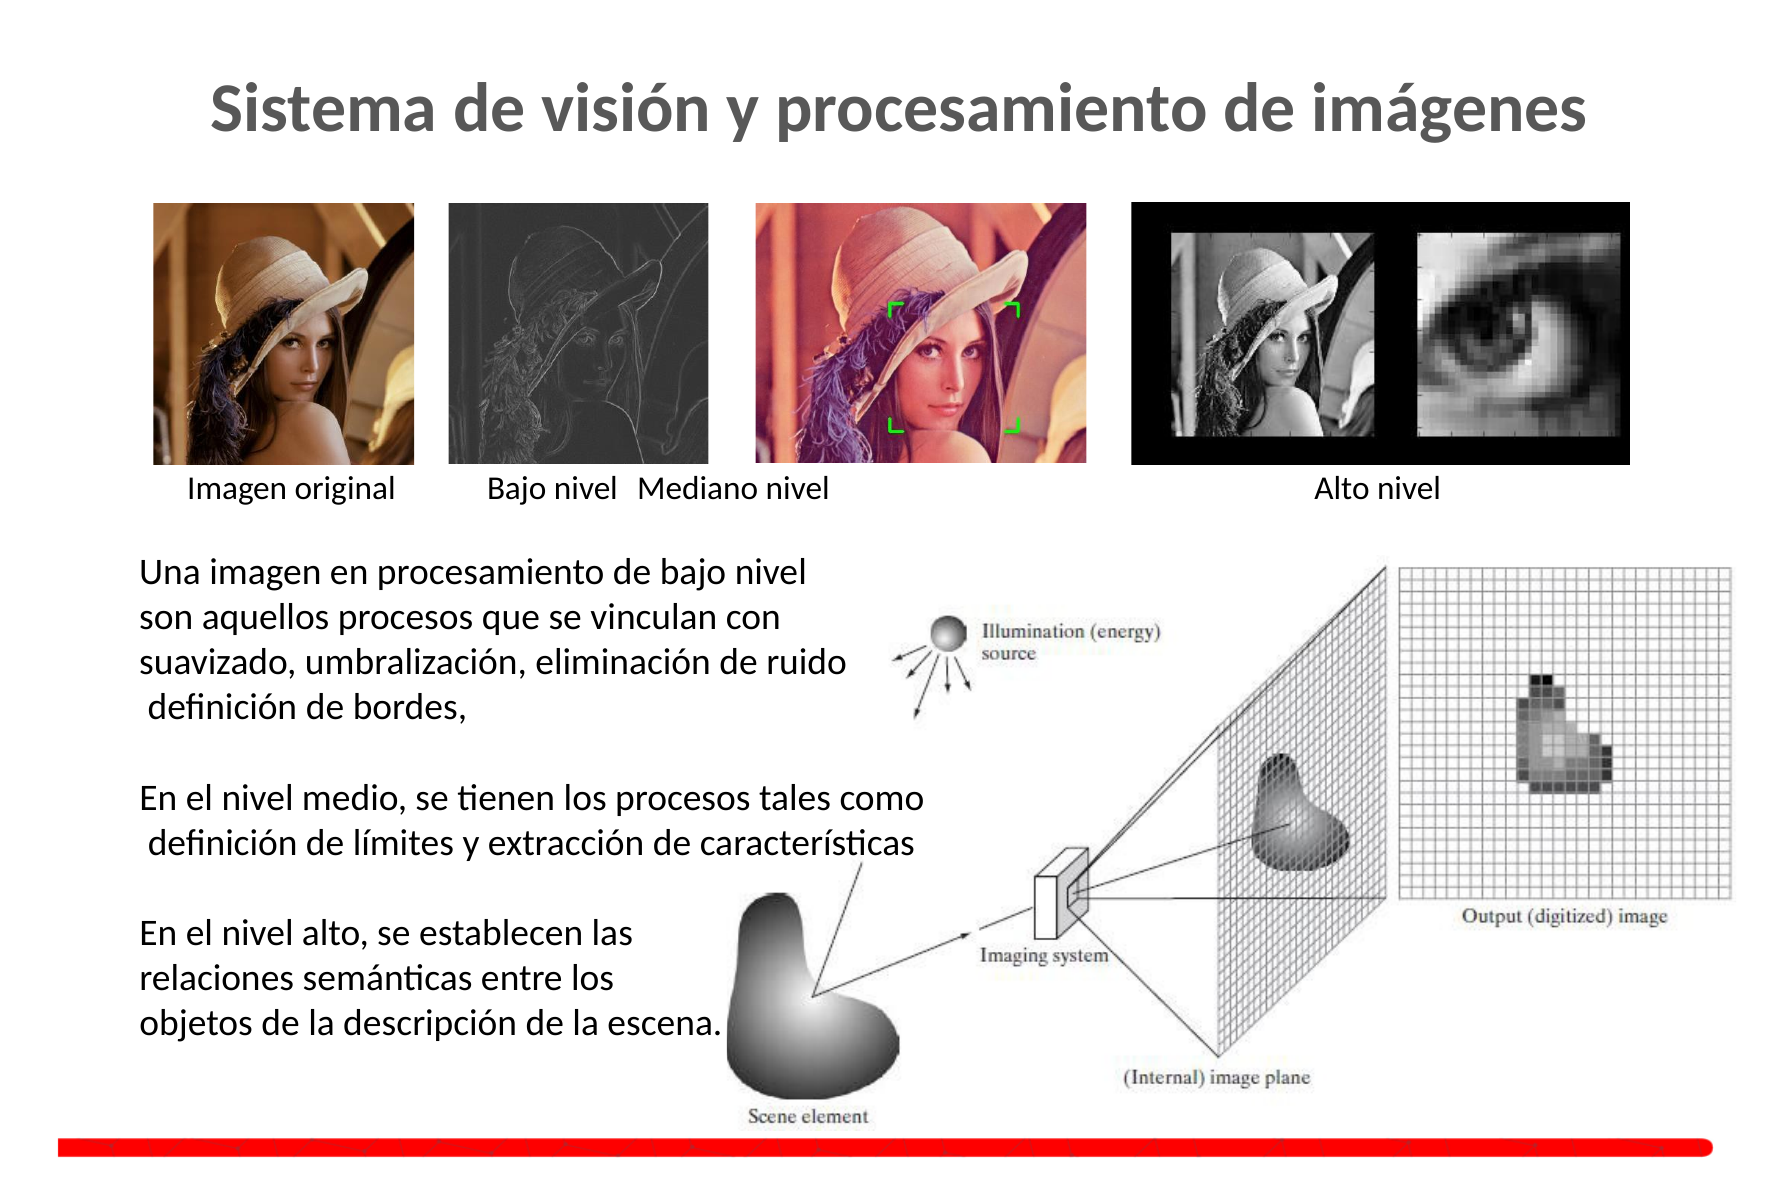

# Sistema de visión y procesamiento de imágenes

Alto nivel
Imagen original	Bajo nivel	Mediano nivel

Una imagen en procesamiento de bajo nivel  son aquellos procesos que se vinculan con  suavizado, umbralización, eliminación de ruido  definición de bordes,

En el nivel medio, se tienen los procesos tales como  definición de límites y extracción de características

En el nivel alto, se establecen las  relaciones semánticas entre los  objetos de la descripción de la escena.